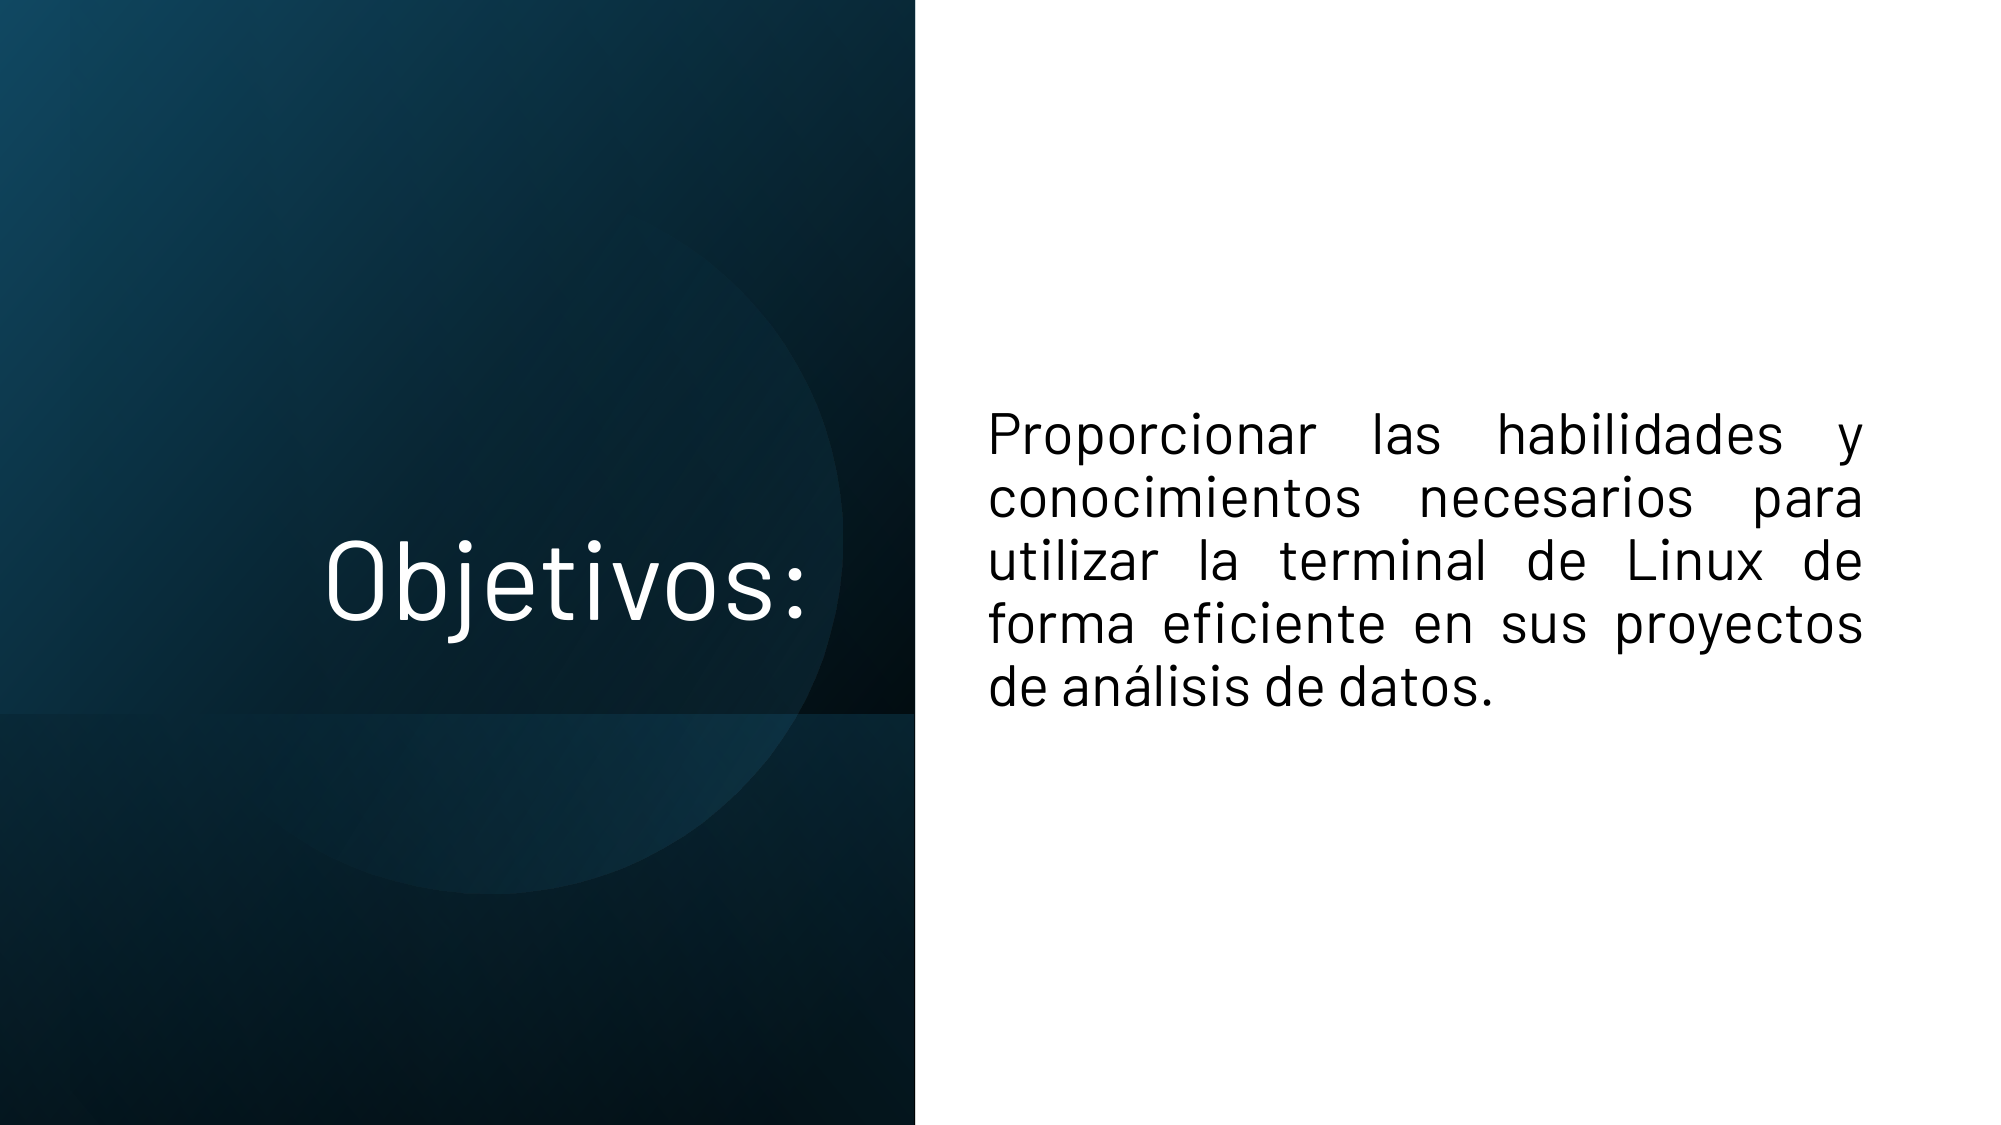

# Objetivos:

Proporcionar las habilidades y conocimientos necesarios para utilizar la terminal de Linux de forma eficiente en sus proyectos de análisis de datos.